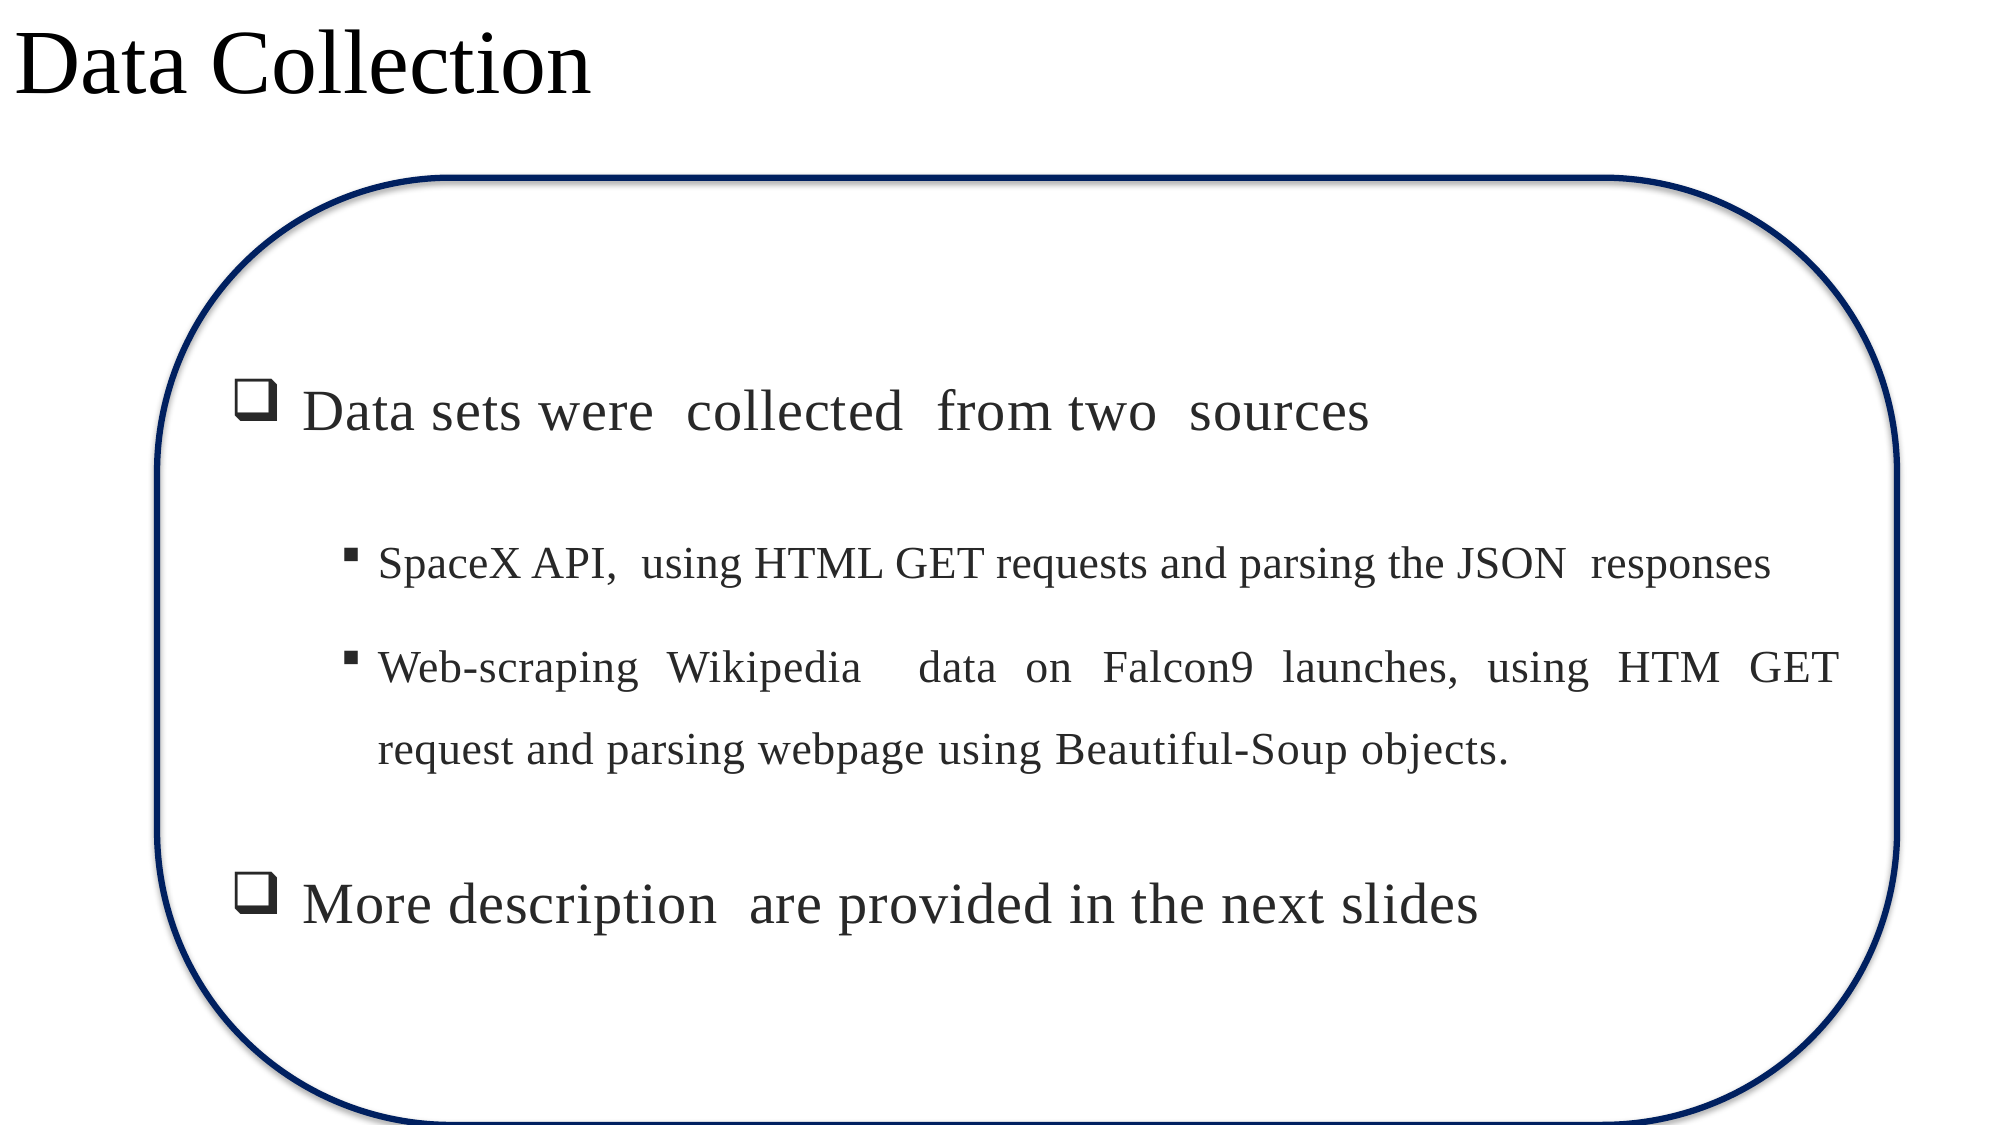

# Data Collection

Data sets were  collected  from two  sources

SpaceX API,  using HTML GET requests and parsing the JSON  responses
Web-scraping Wikipedia  data on Falcon9 launches, using HTM GET request and parsing webpage using Beautiful-Soup objects.

More description  are provided in the next slides